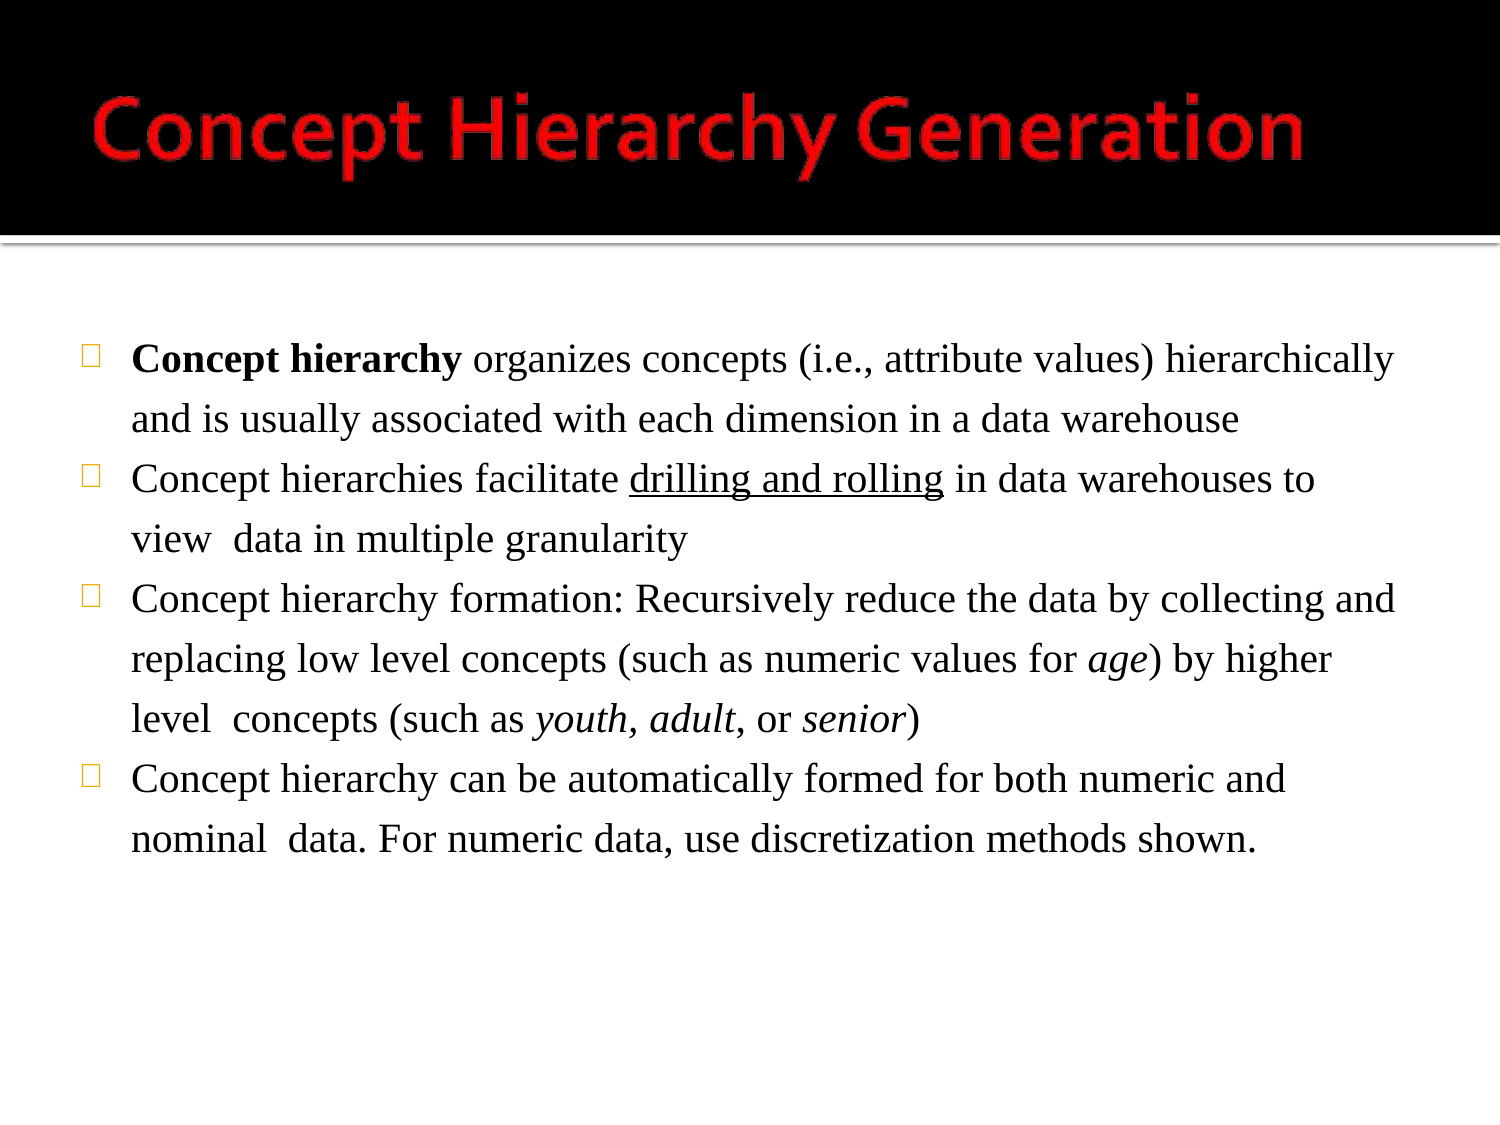

Concept hierarchy organizes concepts (i.e., attribute values) hierarchically
and is usually associated with each dimension in a data warehouse
Concept hierarchies facilitate drilling and rolling in data warehouses to view  data in multiple granularity
Concept hierarchy formation: Recursively reduce the data by collecting and  replacing low level concepts (such as numeric values for age) by higher level  concepts (such as youth, adult, or senior)
Concept hierarchy can be automatically formed for both numeric and nominal  data. For numeric data, use discretization methods shown.